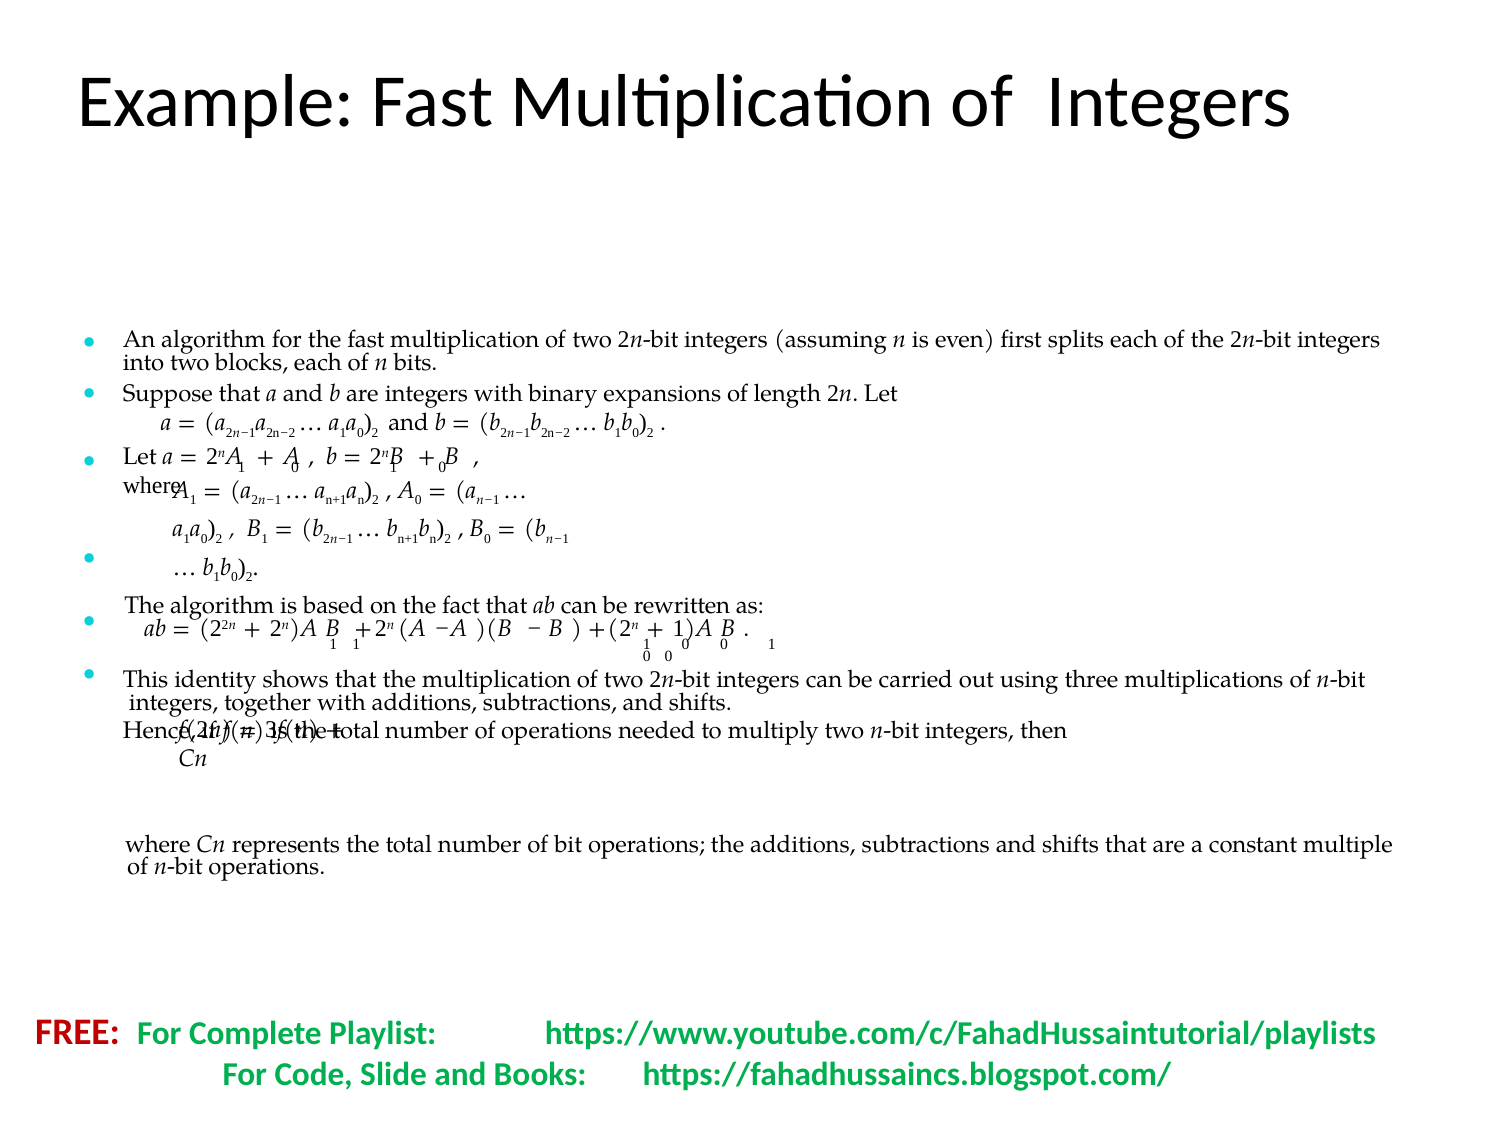

Example: Fast Multiplication of  Integers
An algorithm for the fast multiplication of two 2n-bit integers (assuming n is even) first splits each of the 2n-bit integers  into two blocks, each of n bits.
Suppose that a and b are integers with binary expansions of length 2n. Let
a = (a2n−1a2n−2 … a1a0)2 and b = (b2n−1b2n−2 … b1b0)2 .
●
Let a = 2nA + A , b = 2nB + B , where
●
1	0	1	0
A1 = (a2n−1 … an+1an)2 , A0 = (an−1 … a1a0)2 ,  B1 = (b2n−1 … bn+1bn)2 , B0 = (bn−1 … b1b0)2.
The algorithm is based on the fact that ab can be rewritten as:
ab = (22n  + 2n)A B  +2n (A −A )(B  − B ) +(2n  + 1)A B .
1   1	1	0	0	1	0   0
This identity shows that the multiplication of two 2n-bit integers can be carried out using three multiplications of n-bit  integers, together with additions, subtractions, and shifts.
Hence, if f(n) is the total number of operations needed to multiply two n-bit integers, then
●
●
●
f(2n) = 3f(n) + Cn
where Cn represents the total number of bit operations; the additions, subtractions and shifts that are a constant multiple  of n-bit operations.
FREE:  For Complete Playlist: 	        https://www.youtube.com/c/FahadHussaintutorial/playlists
	     For Code, Slide and Books:	 https://fahadhussaincs.blogspot.com/